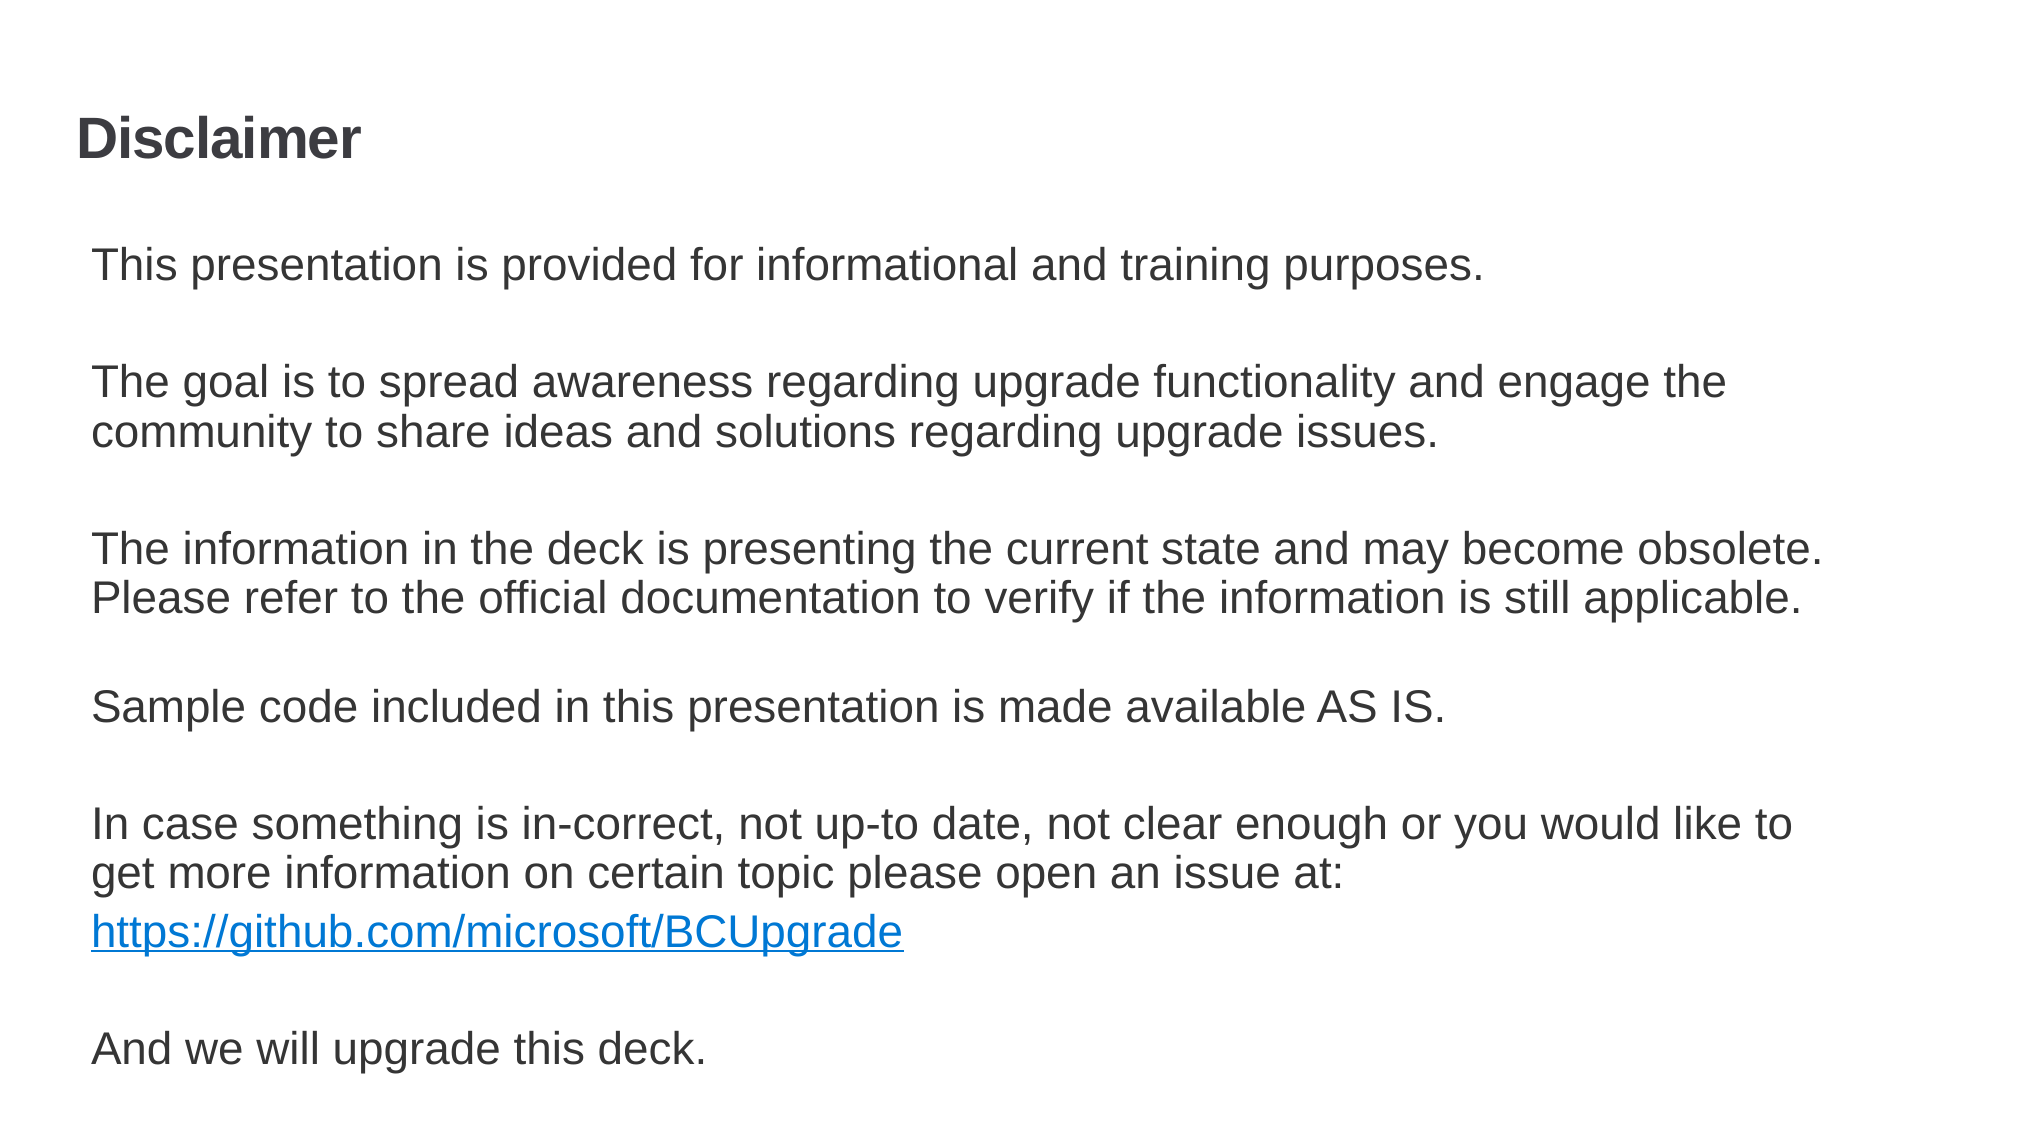

# Disclaimer
This presentation is provided for informational and training purposes.

The goal is to spread awareness regarding upgrade functionality and engage the community to share ideas and solutions regarding upgrade issues.

The information in the deck is presenting the current state and may become obsolete. Please refer to the official documentation to verify if the information is still applicable.
Sample code included in this presentation is made available AS IS.

In case something is in-correct, not up-to date, not clear enough or you would like to get more information on certain topic please open an issue at:
https://github.com/microsoft/BCUpgrade

And we will upgrade this deck.